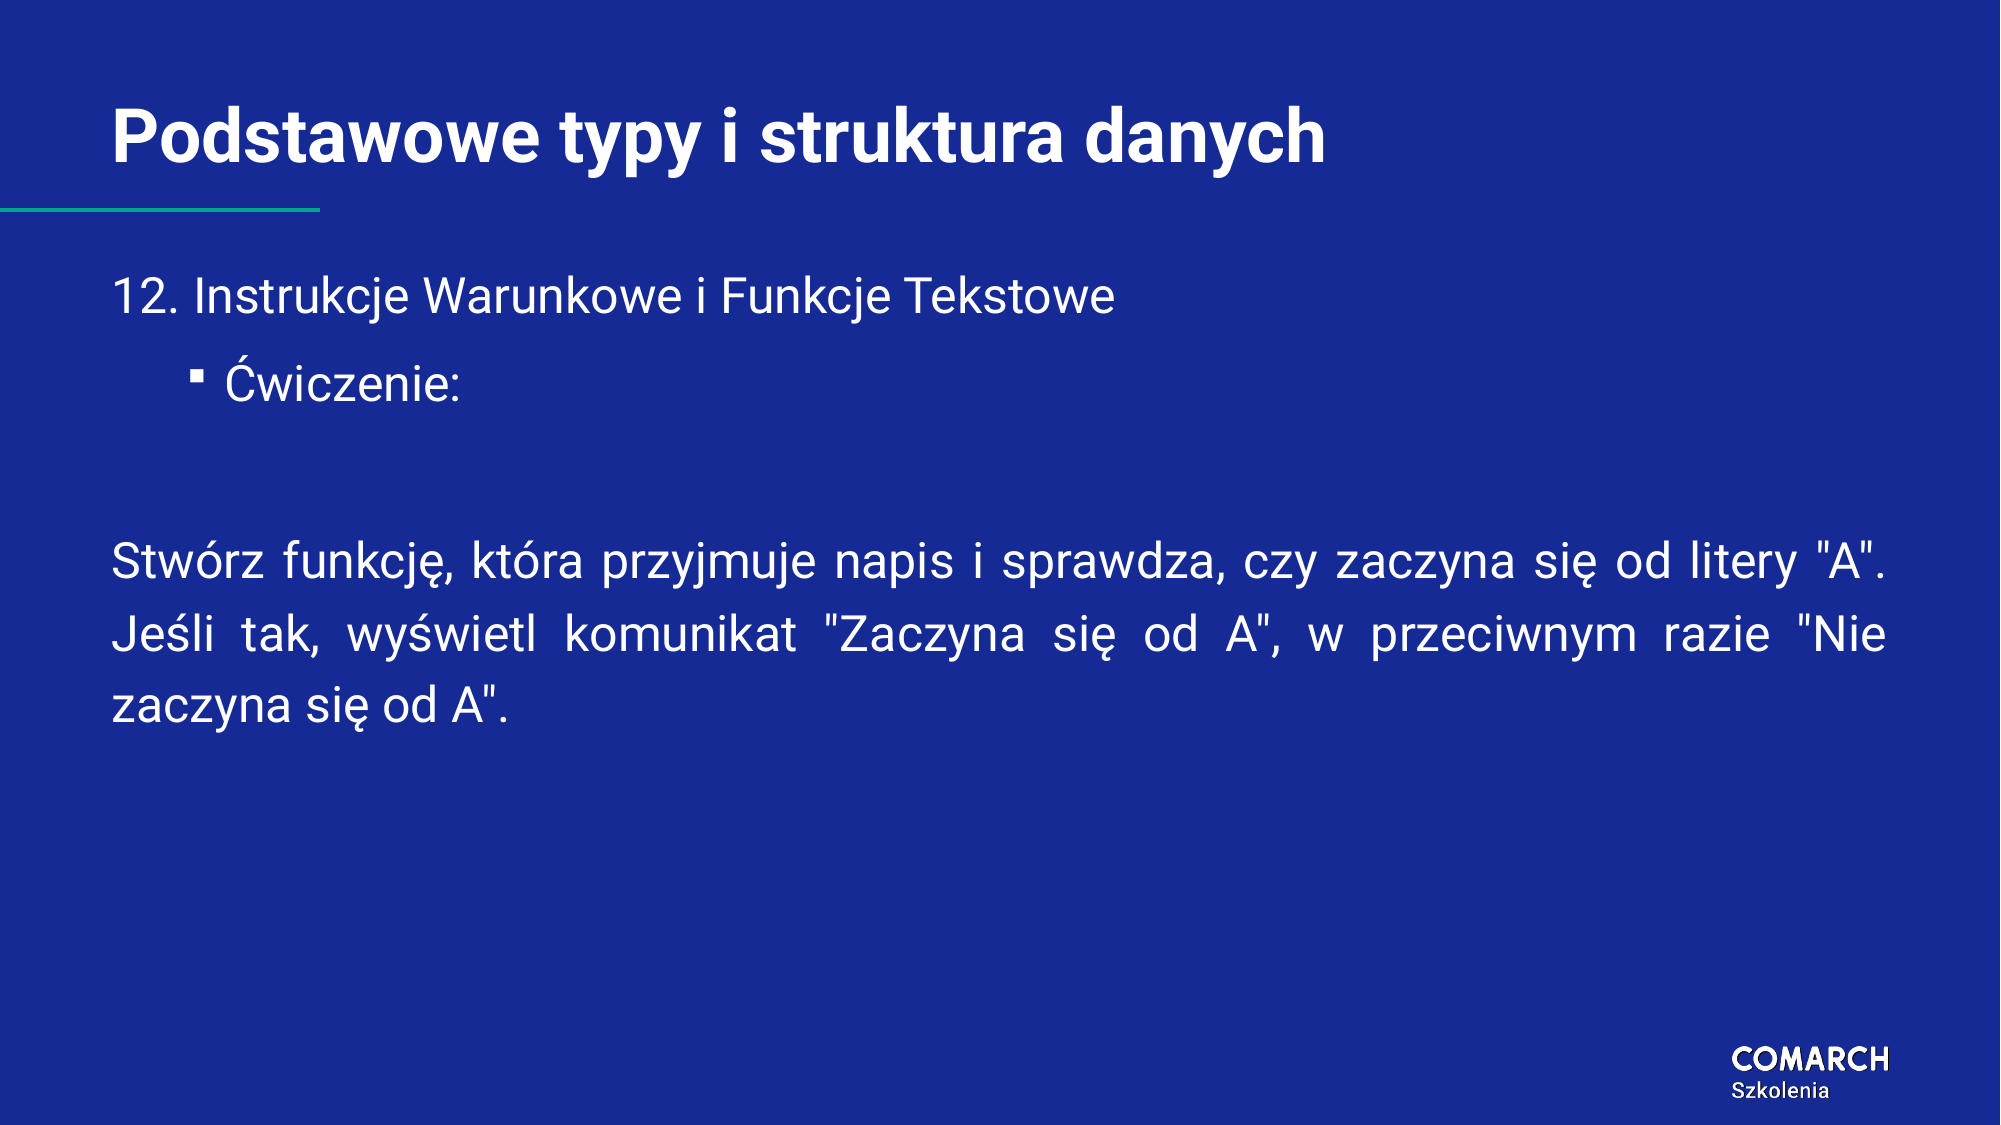

# Podstawowe typy i struktura danych
12. Instrukcje Warunkowe i Funkcje Tekstowe
Ćwiczenie:

Stwórz funkcję, która przyjmuje napis i sprawdza, czy zaczyna się od litery "A". Jeśli tak, wyświetl komunikat "Zaczyna się od A", w przeciwnym razie "Nie zaczyna się od A".